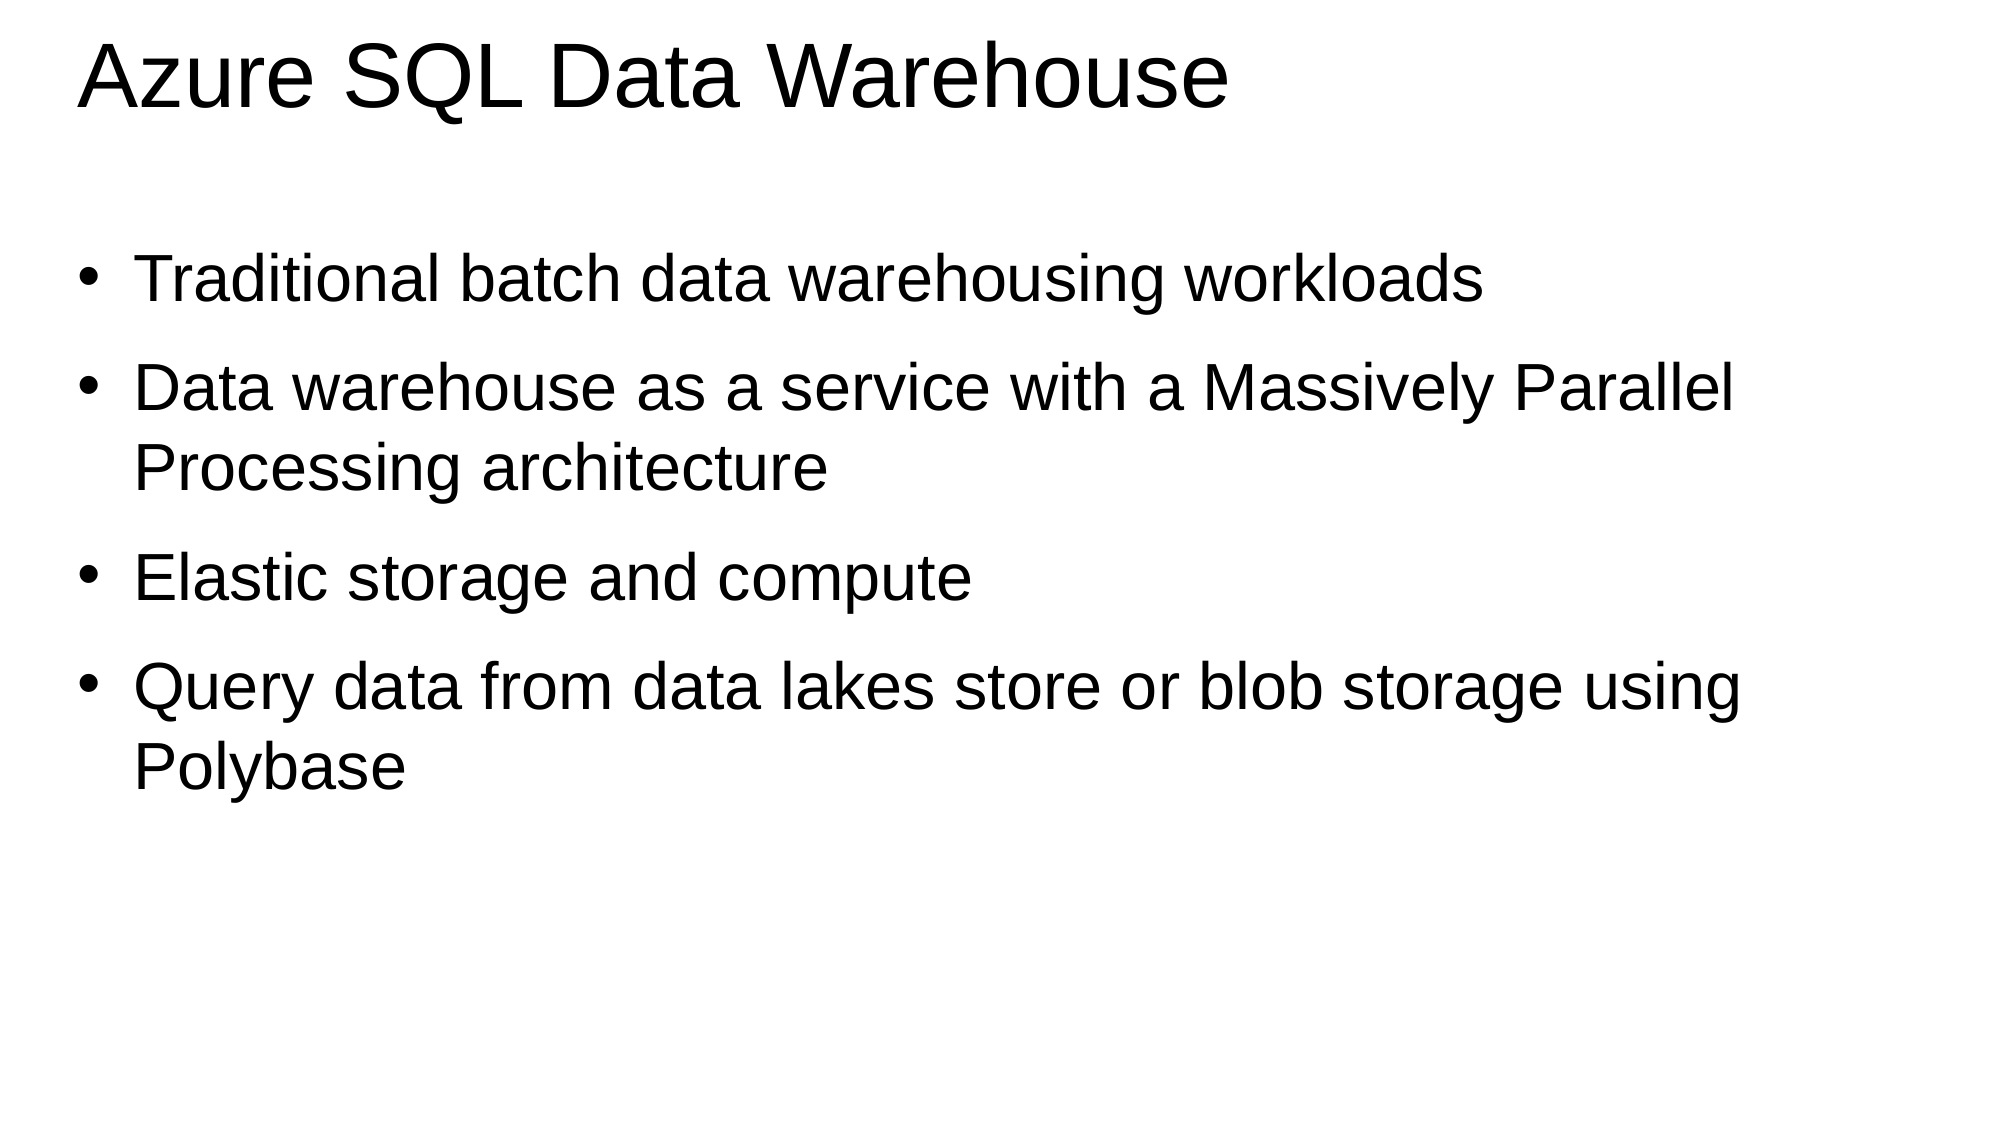

# Azure SQL Data Warehouse
Traditional batch data warehousing workloads
Data warehouse as a service with a Massively Parallel Processing architecture
Elastic storage and compute
Query data from data lakes store or blob storage using Polybase